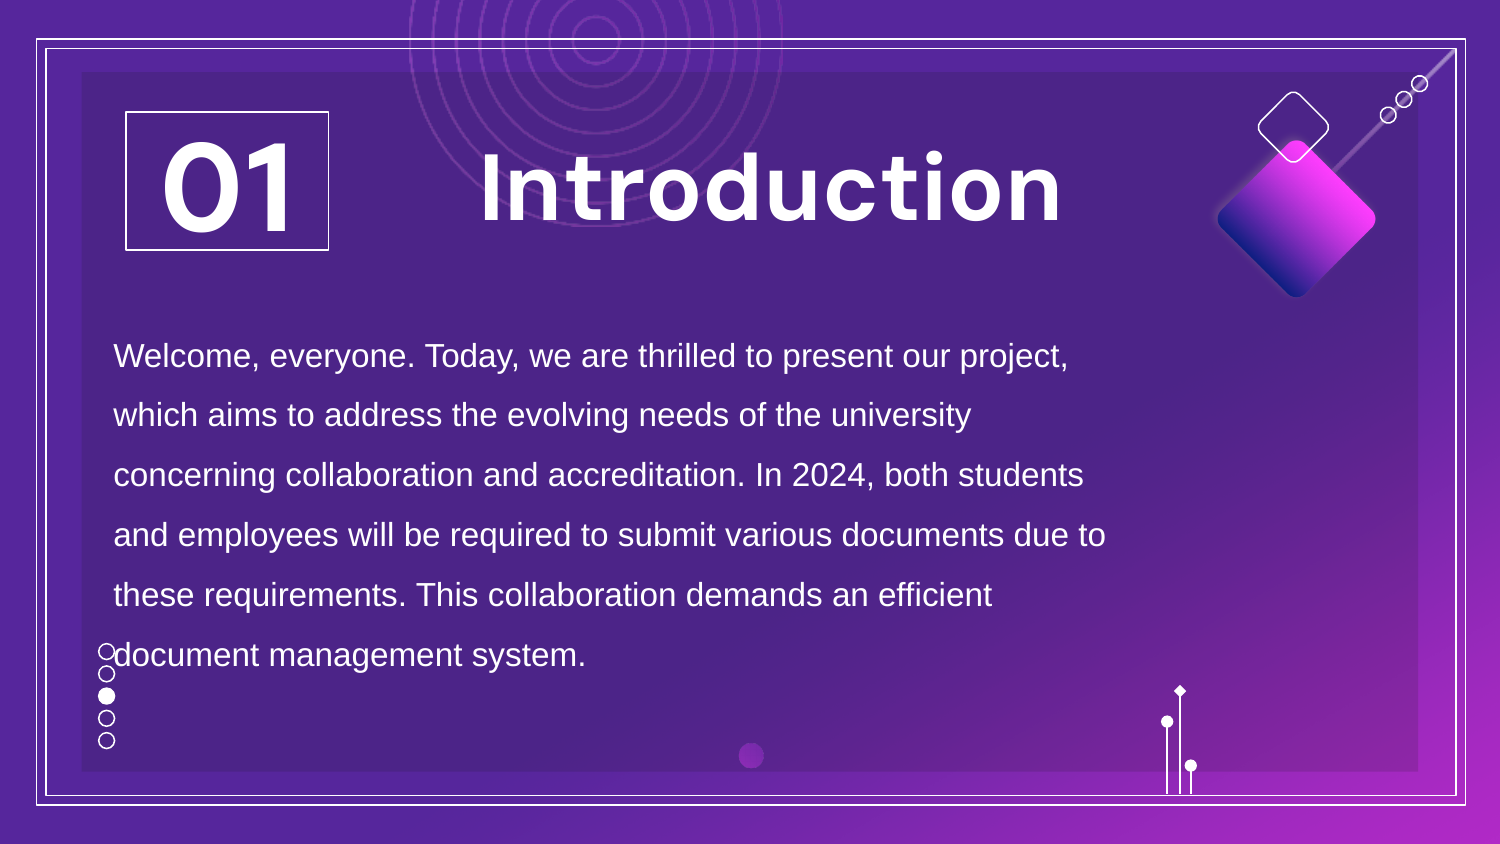

01
# Introduction
Welcome, everyone. Today, we are thrilled to present our project, which aims to address the evolving needs of the university concerning collaboration and accreditation. In 2024, both students and employees will be required to submit various documents due to these requirements. This collaboration demands an efficient document management system.